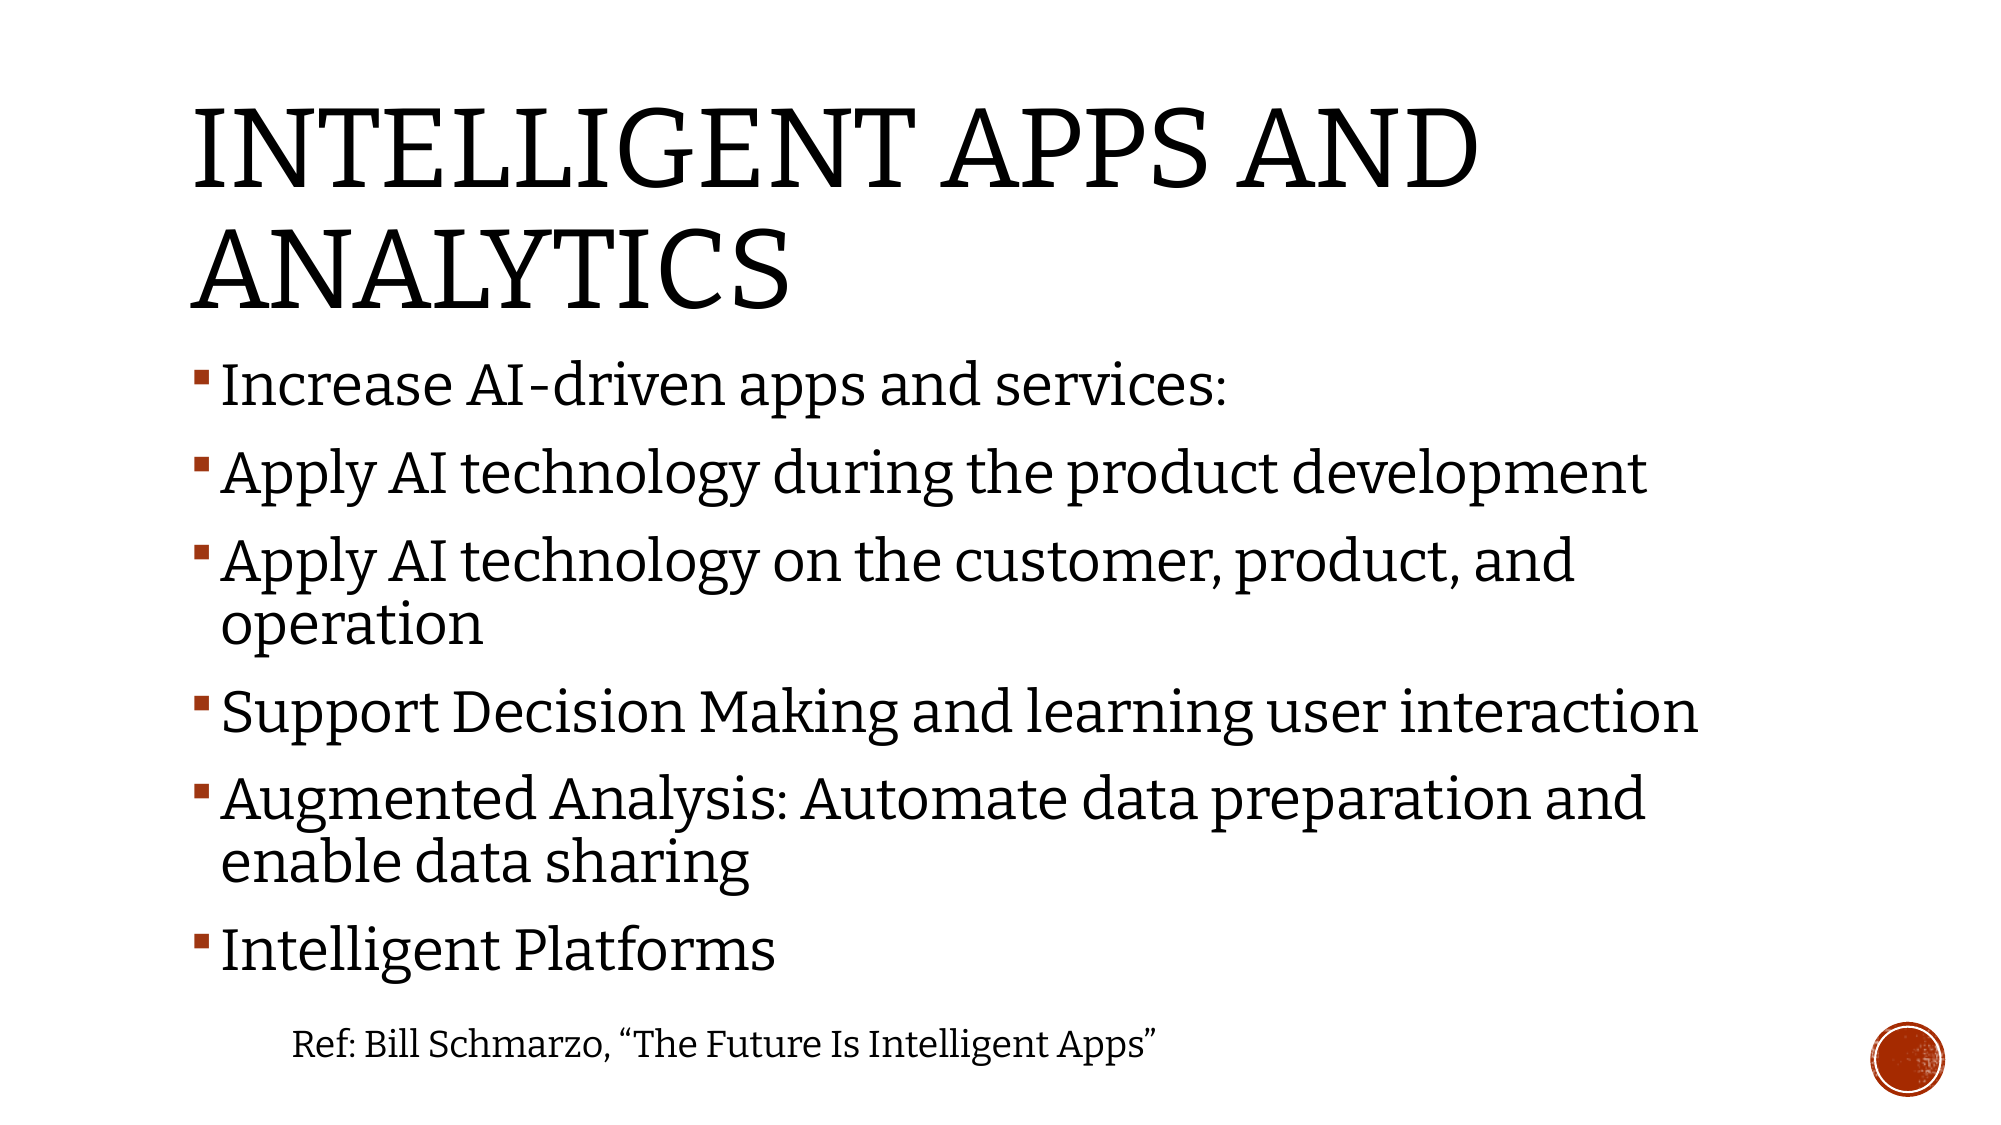

# Intelligent Apps and Analytics
Increase AI-driven apps and services:
Apply AI technology during the product development
Apply AI technology on the customer, product, and operation
Support Decision Making and learning user interaction
Augmented Analysis: Automate data preparation and enable data sharing
Intelligent Platforms
Ref: Bill Schmarzo, “The Future Is Intelligent Apps”